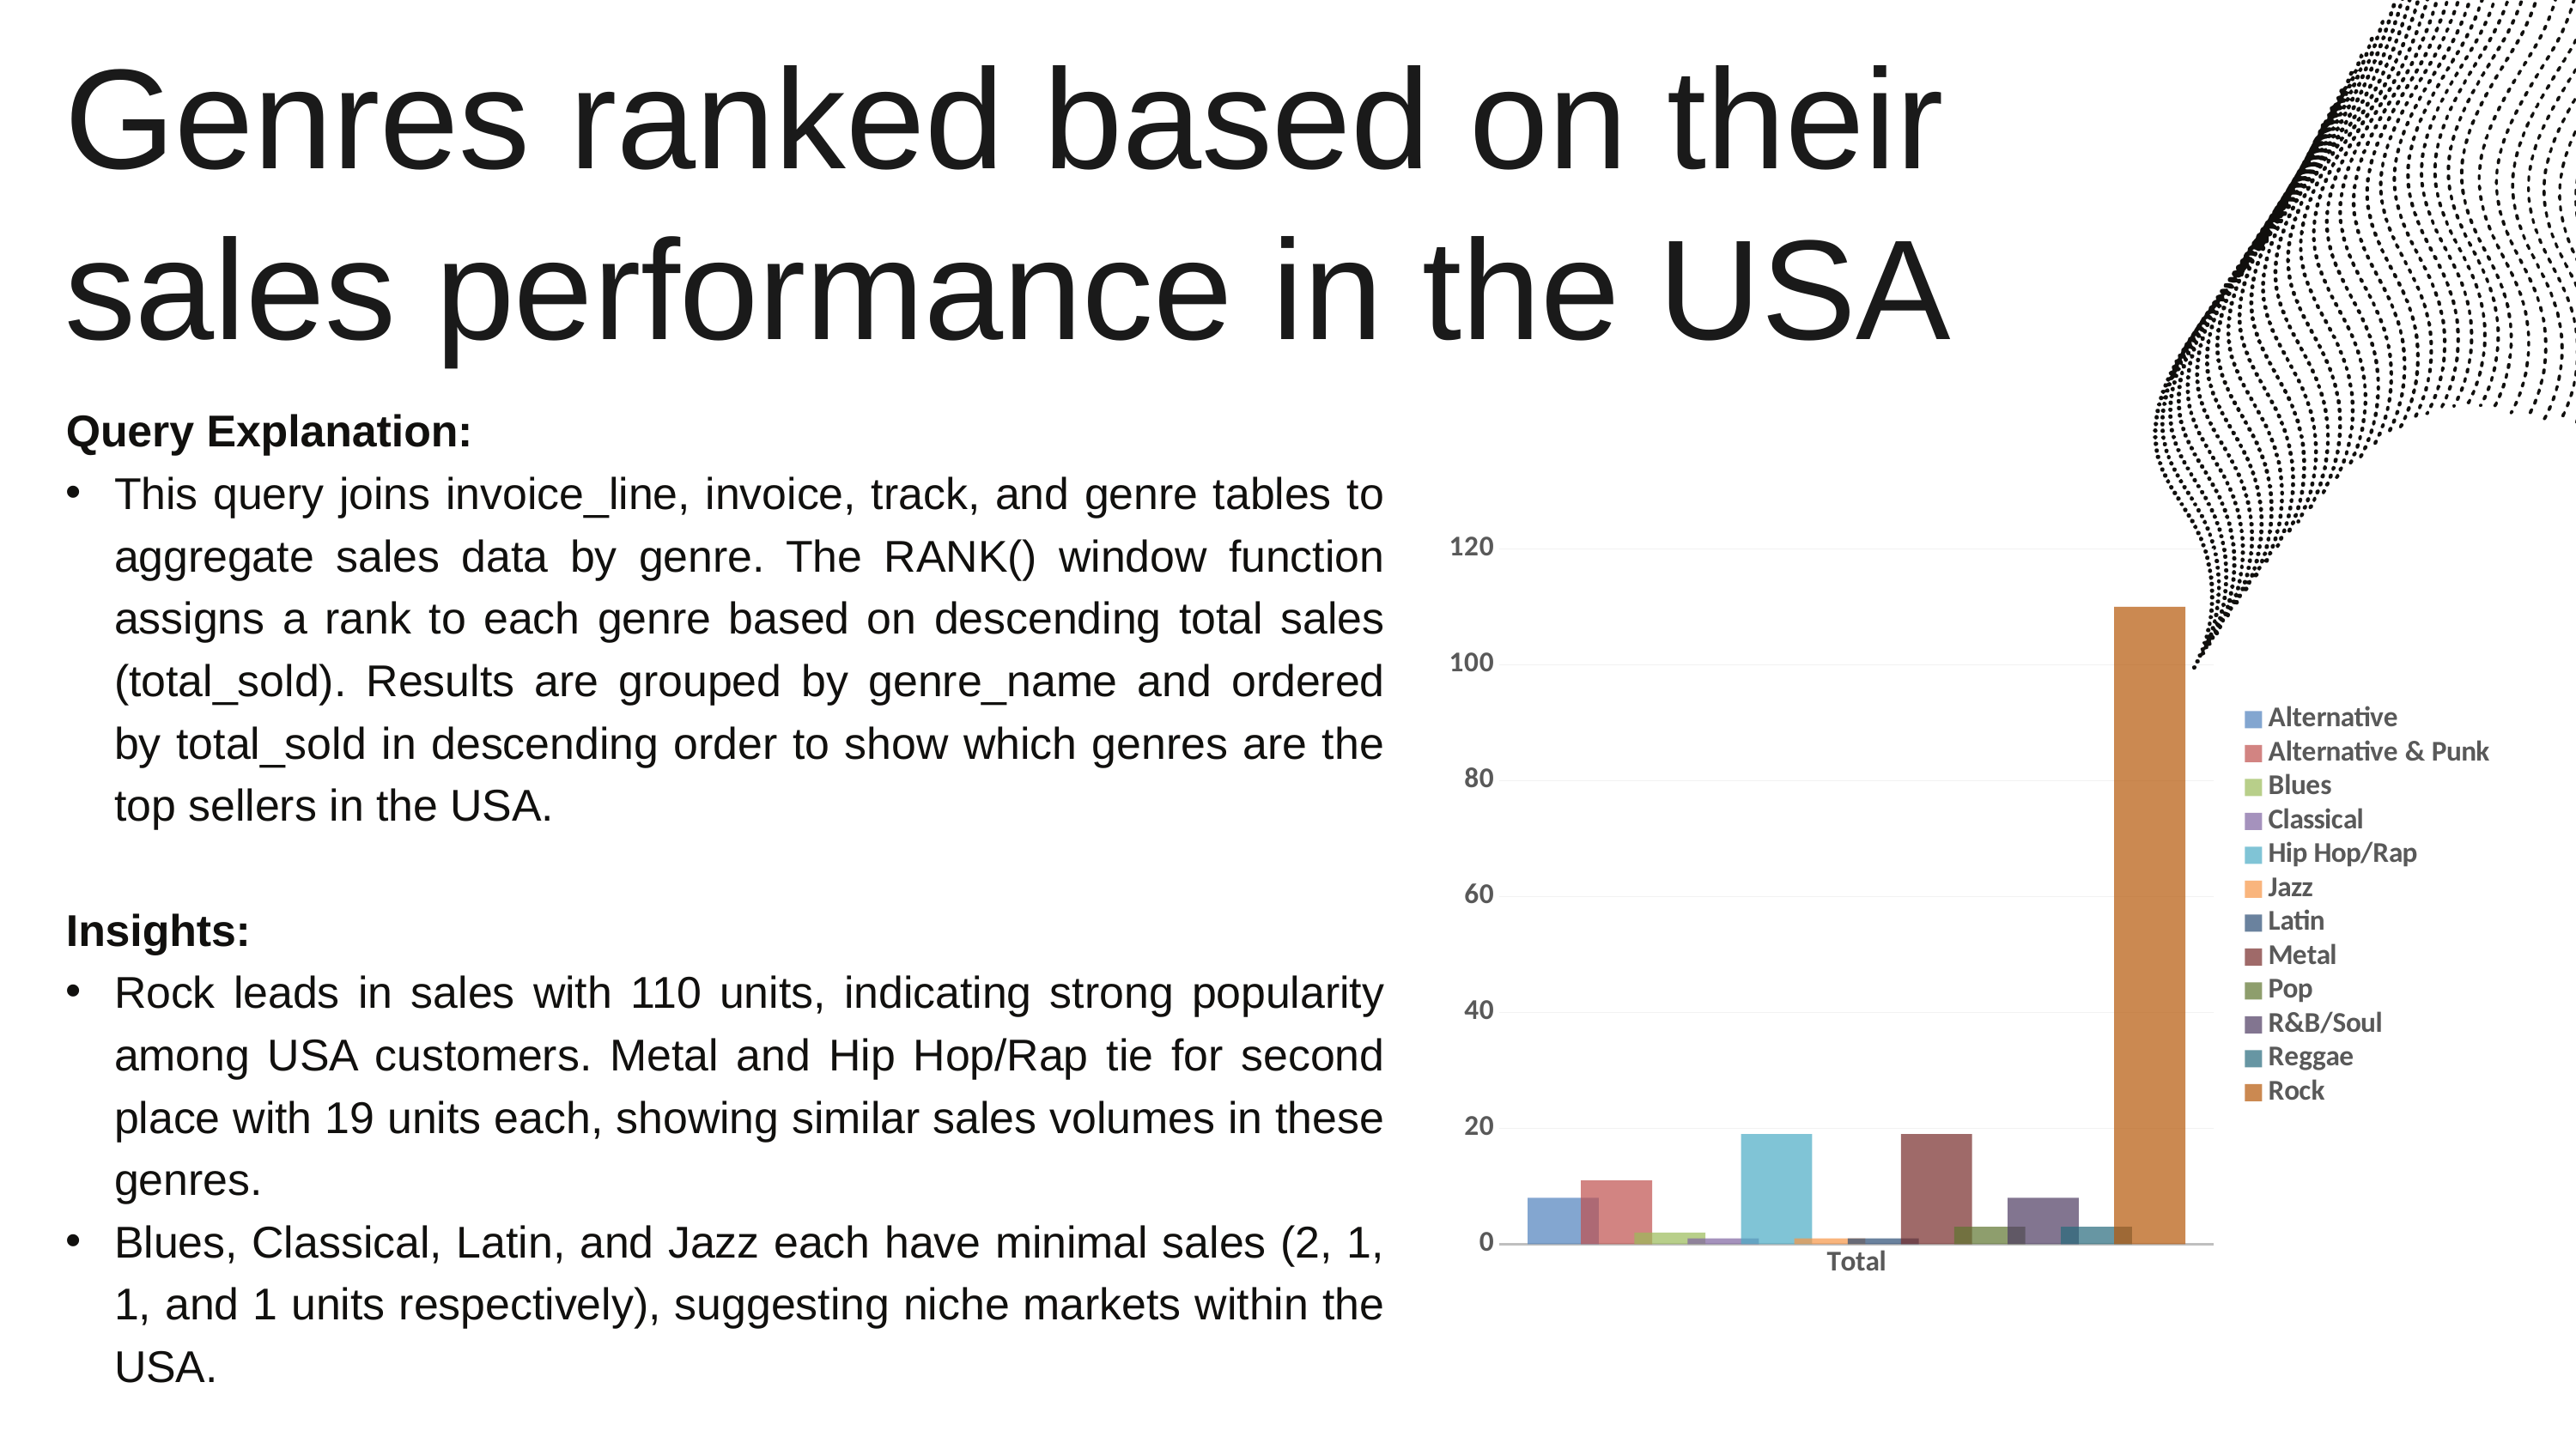

Genres ranked based on their sales performance in the USA
Query Explanation:
This query joins invoice_line, invoice, track, and genre tables to aggregate sales data by genre. The RANK() window function assigns a rank to each genre based on descending total sales (total_sold). Results are grouped by genre_name and ordered by total_sold in descending order to show which genres are the top sellers in the USA.

Insights:
Rock leads in sales with 110 units, indicating strong popularity among USA customers. Metal and Hip Hop/Rap tie for second place with 19 units each, showing similar sales volumes in these genres.
Blues, Classical, Latin, and Jazz each have minimal sales (2, 1, 1, and 1 units respectively), suggesting niche markets within the USA.

### Chart

| Category | Alternative | Alternative & Punk | Blues | Classical | Hip Hop/Rap | Jazz | Latin | Metal | Pop | R&B/Soul | Reggae | Rock |
|---|---|---|---|---|---|---|---|---|---|---|---|---|
| Total | 8.0 | 11.0 | 2.0 | 1.0 | 19.0 | 1.0 | 1.0 | 19.0 | 3.0 | 8.0 | 3.0 | 110.0 |